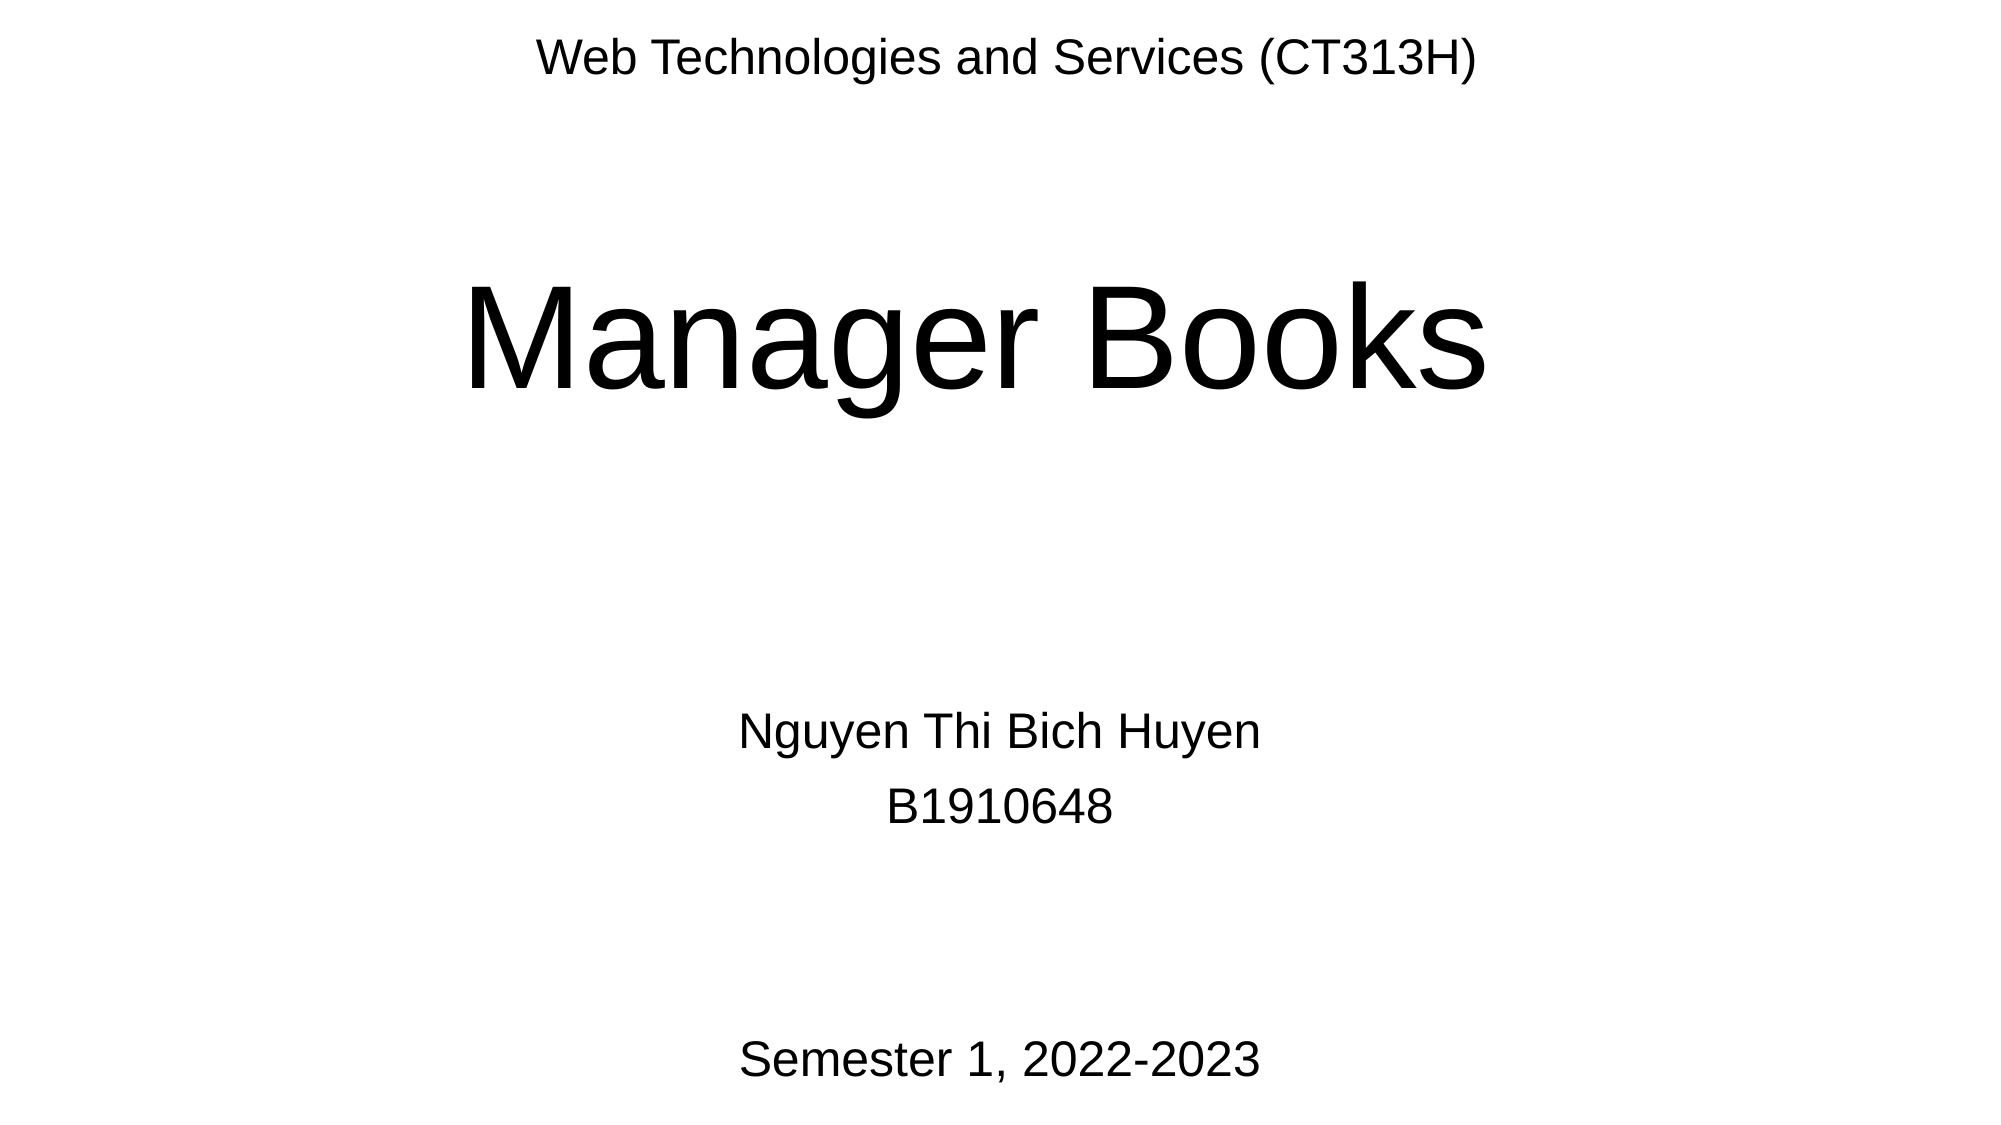

Web Technologies and Services (CT313H)
# Manager Books
Nguyen Thi Bich Huyen
B1910648
Semester 1, 2022-2023